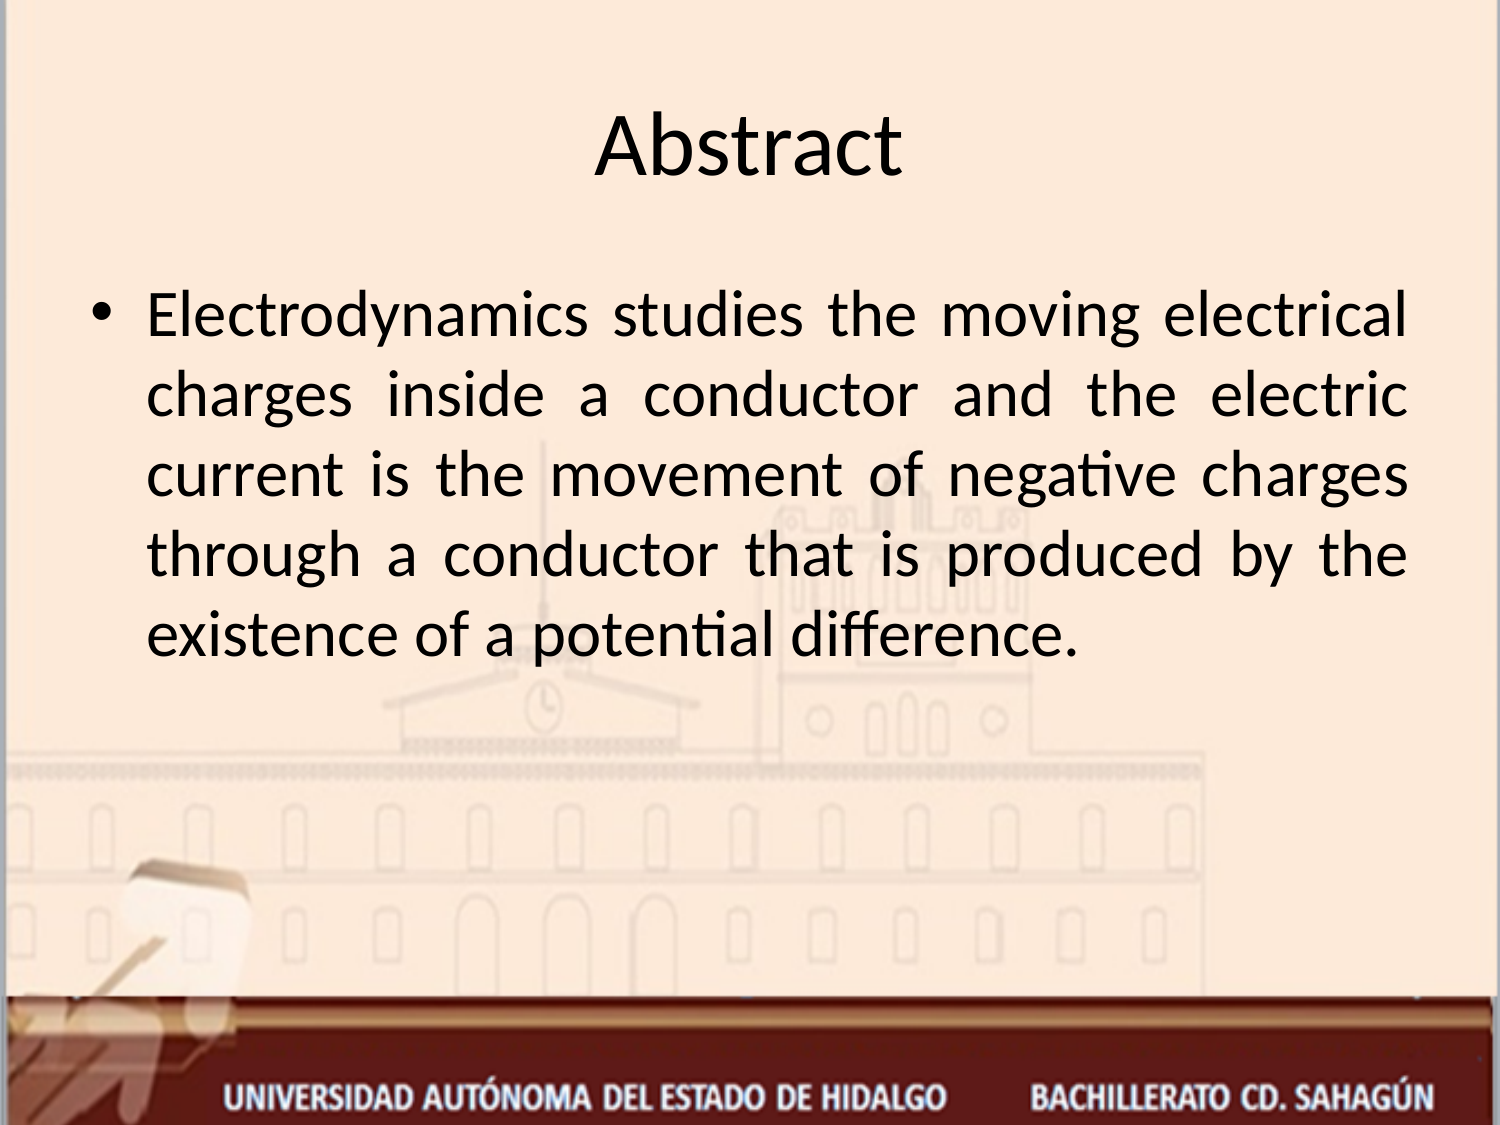

# Abstract
Electrodynamics studies the moving electrical charges inside a conductor and the electric current is the movement of negative charges through a conductor that is produced by the existence of a potential difference.